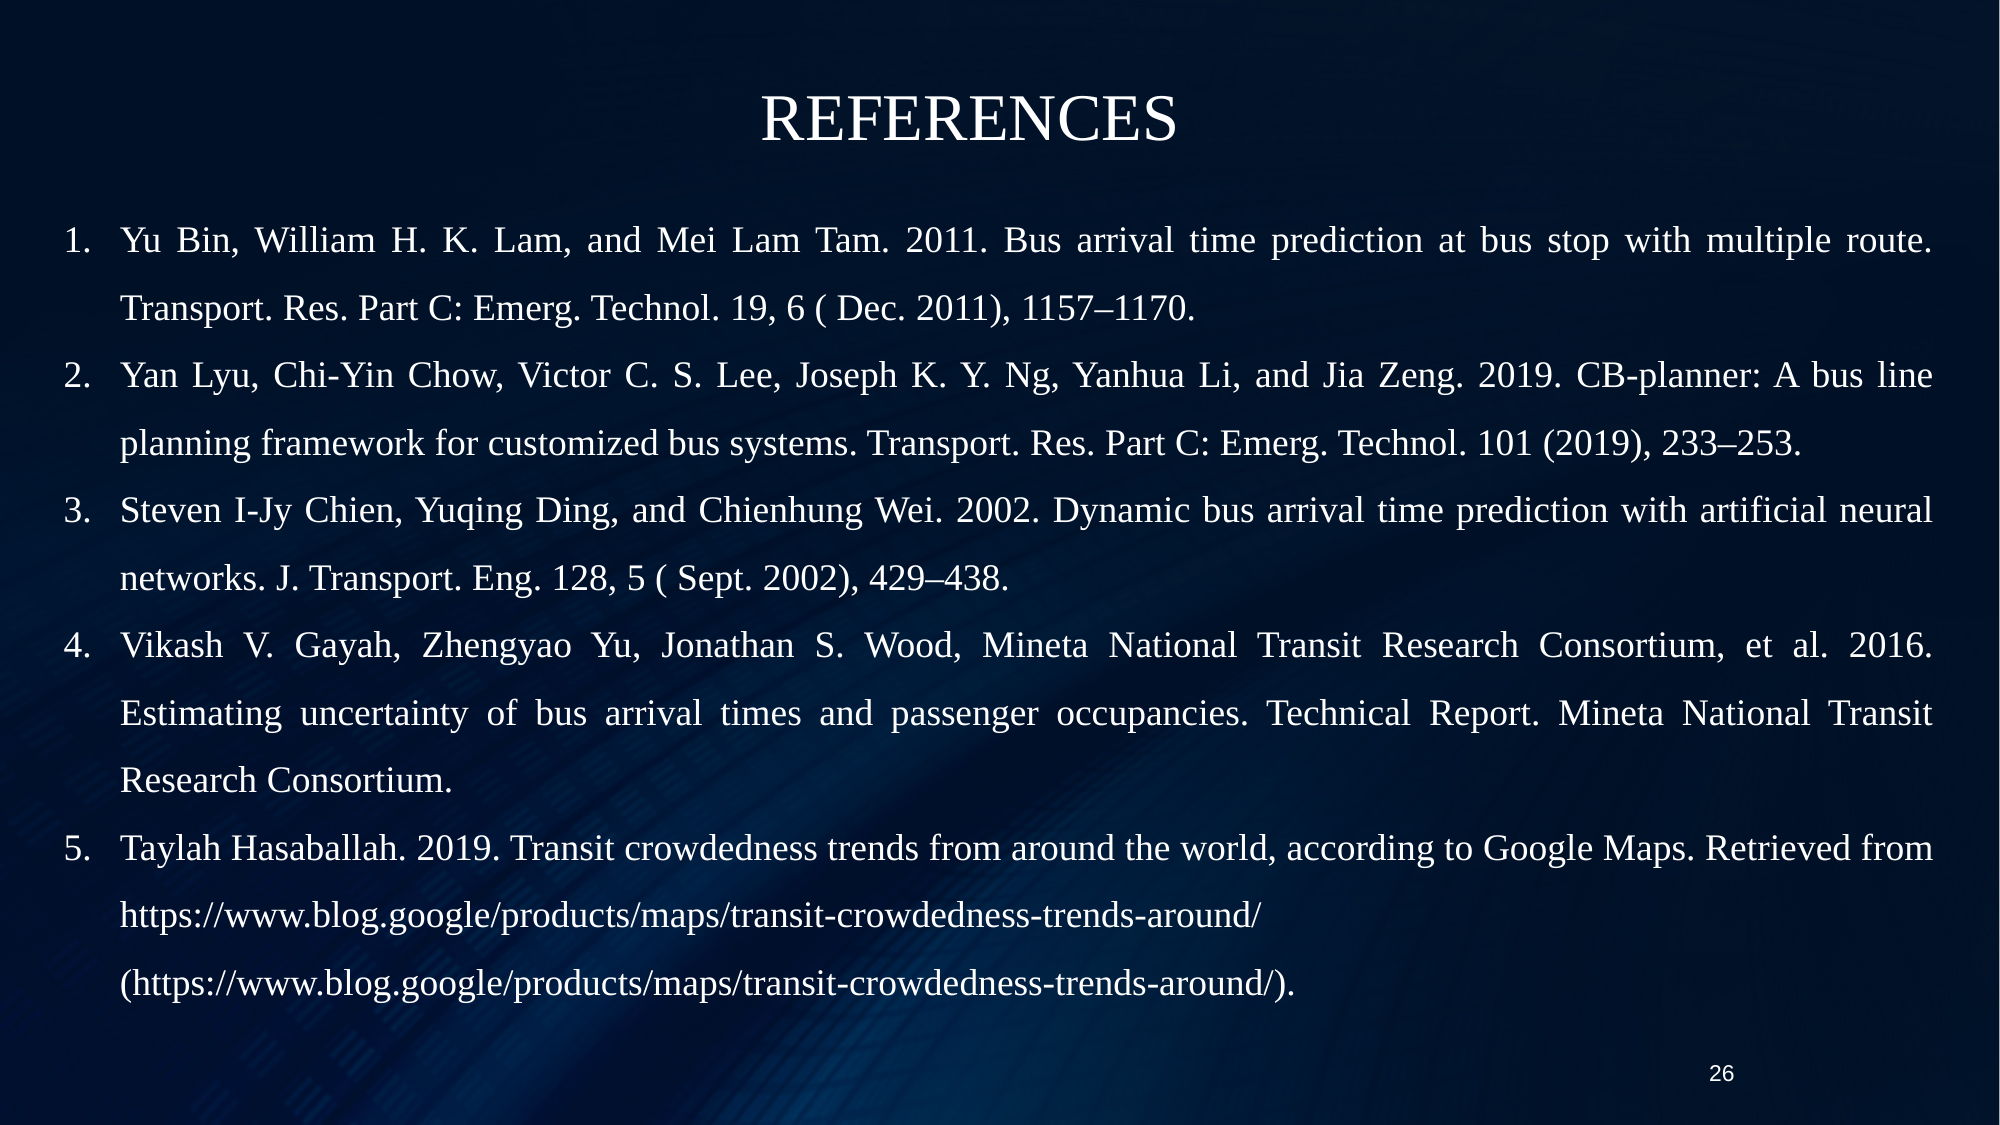

REFERENCES
Yu Bin, William H. K. Lam, and Mei Lam Tam. 2011. Bus arrival time prediction at bus stop with multiple route. Transport. Res. Part C: Emerg. Technol. 19, 6 ( Dec. 2011), 1157–1170.
Yan Lyu, Chi-Yin Chow, Victor C. S. Lee, Joseph K. Y. Ng, Yanhua Li, and Jia Zeng. 2019. CB-planner: A bus line planning framework for customized bus systems. Transport. Res. Part C: Emerg. Technol. 101 (2019), 233–253.
Steven I-Jy Chien, Yuqing Ding, and Chienhung Wei. 2002. Dynamic bus arrival time prediction with artificial neural networks. J. Transport. Eng. 128, 5 ( Sept. 2002), 429–438.
Vikash V. Gayah, Zhengyao Yu, Jonathan S. Wood, Mineta National Transit Research Consortium, et al. 2016. Estimating uncertainty of bus arrival times and passenger occupancies. Technical Report. Mineta National Transit Research Consortium.
Taylah Hasaballah. 2019. Transit crowdedness trends from around the world, according to Google Maps. Retrieved from https://www.blog.google/products/maps/transit-crowdedness-trends-around/ (https://www.blog.google/products/maps/transit-crowdedness-trends-around/).

26